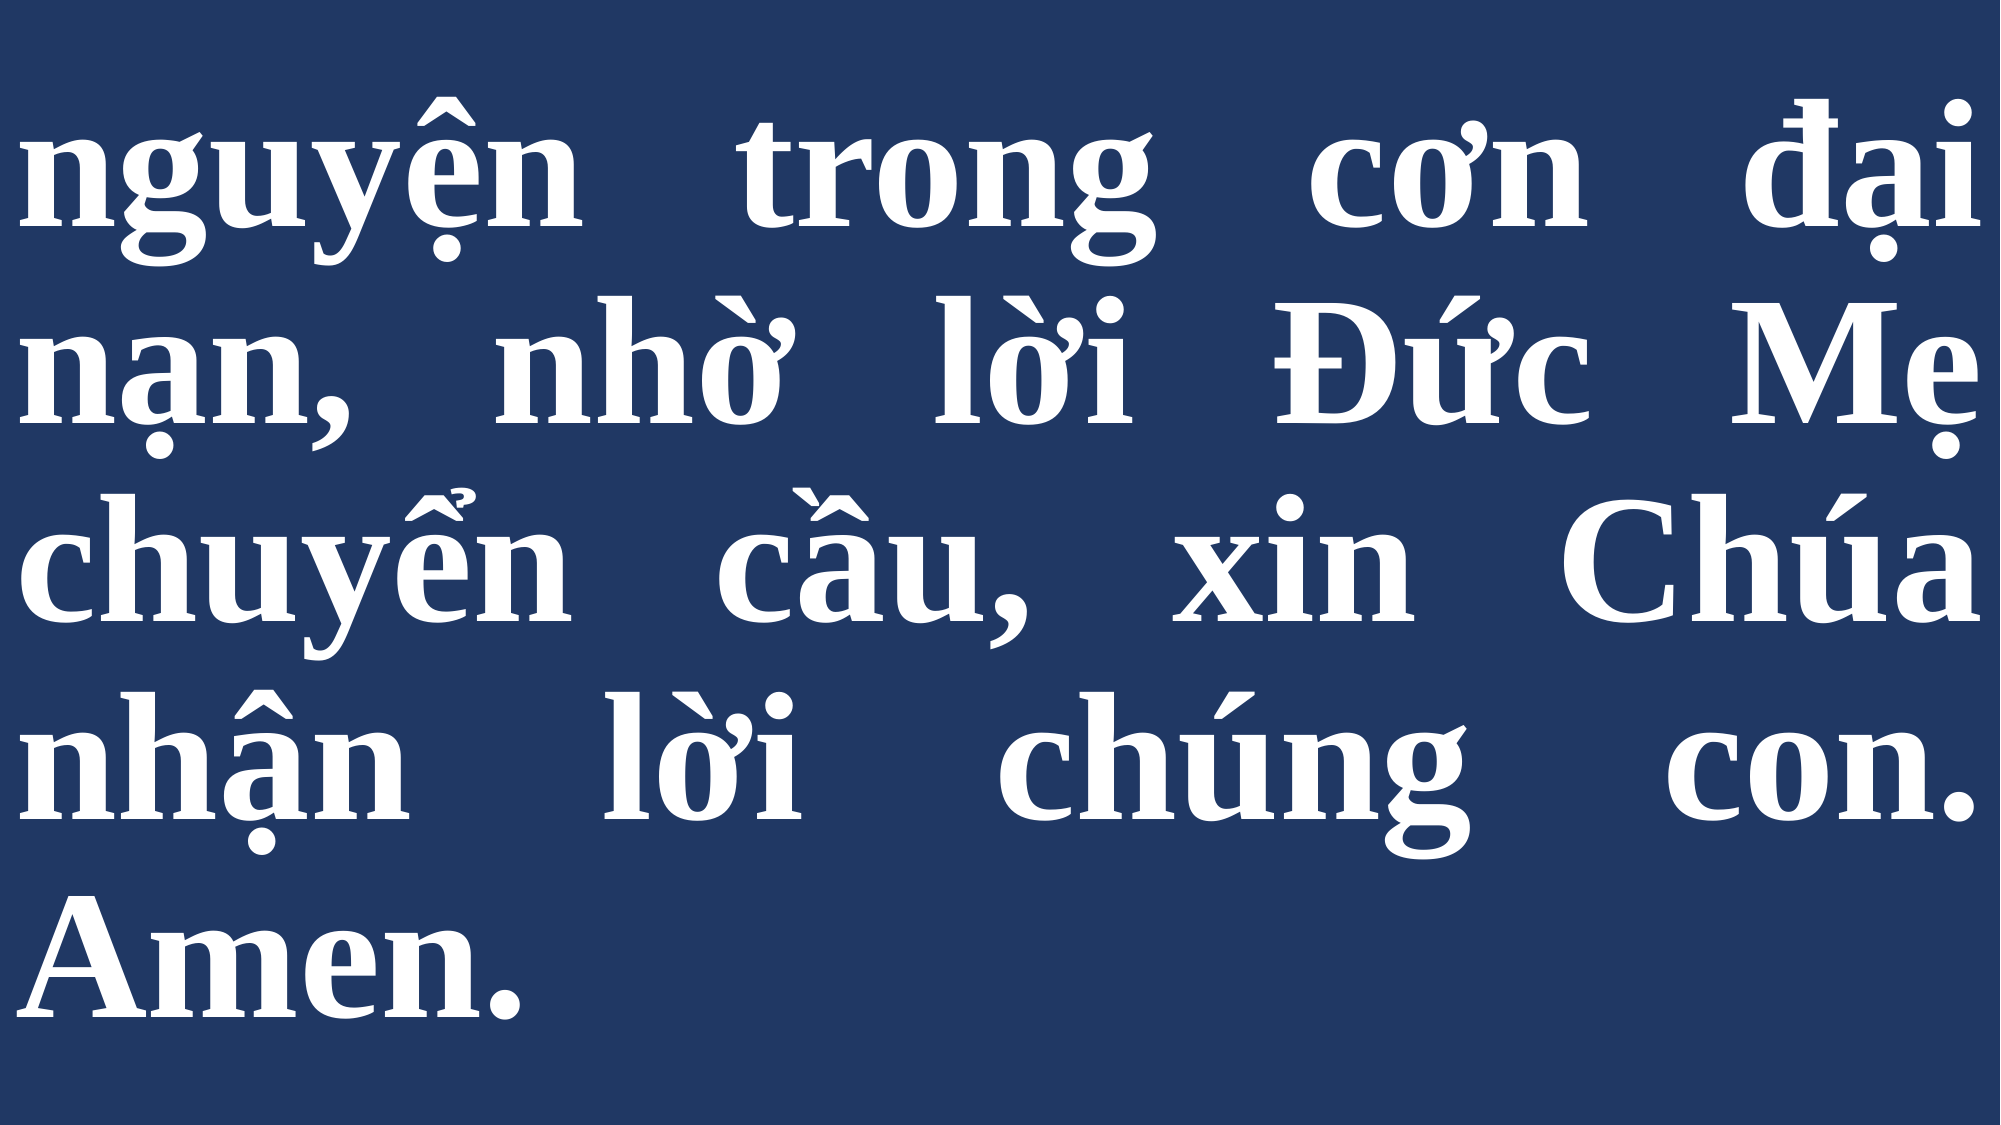

# nguyện trong cơn đại nạn, nhờ lời Đức Mẹ chuyển cầu, xin Chúa nhận lời chúng con. Amen.